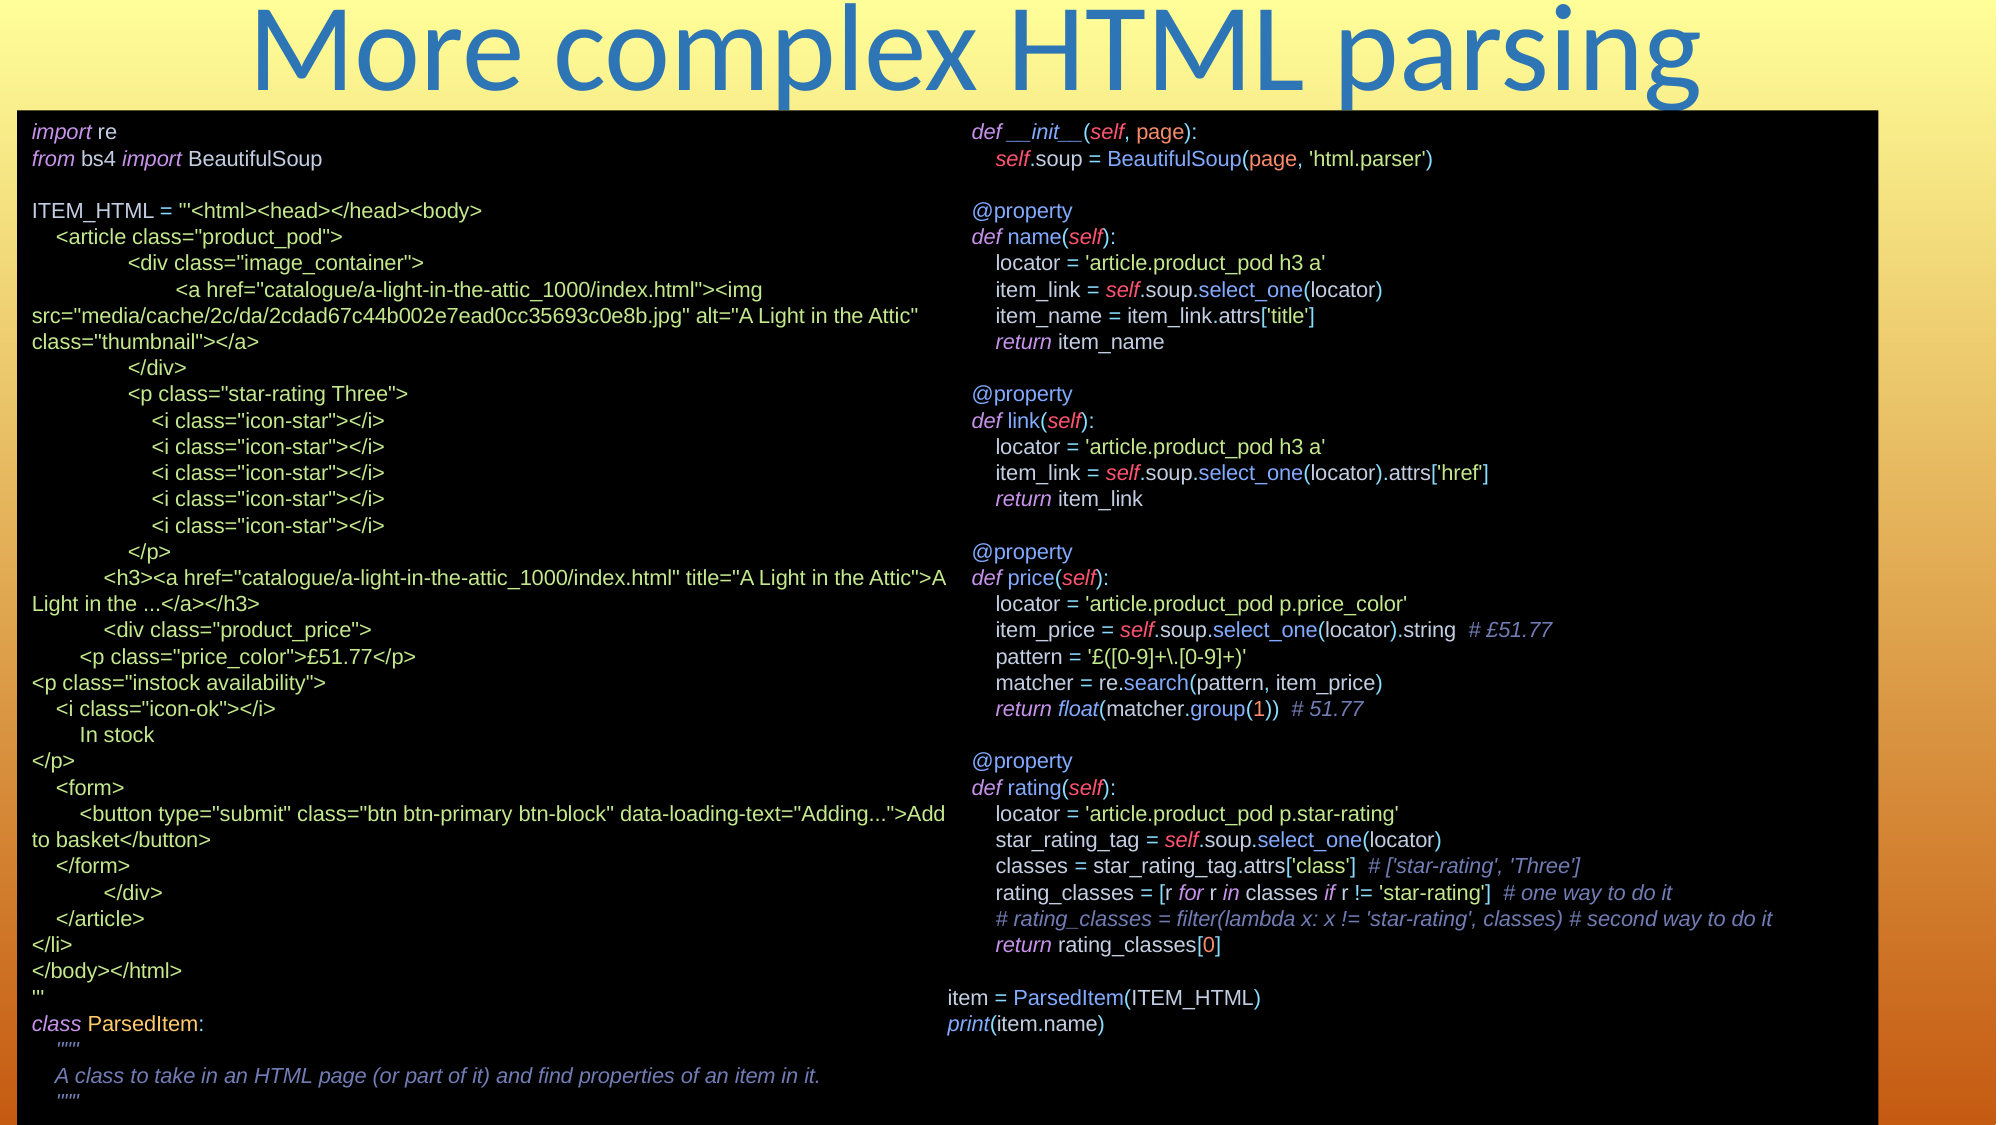

# More complex HTML parsing
import re
from bs4 import BeautifulSoup
ITEM_HTML = '''<html><head></head><body>
    <article class="product_pod">
                <div class="image_container">
                        <a href="catalogue/a-light-in-the-attic_1000/index.html"><img src="media/cache/2c/da/2cdad67c44b002e7ead0cc35693c0e8b.jpg" alt="A Light in the Attic" class="thumbnail"></a>
                </div>
                <p class="star-rating Three">
                    <i class="icon-star"></i>
                    <i class="icon-star"></i>
                    <i class="icon-star"></i>
                    <i class="icon-star"></i>
                    <i class="icon-star"></i>
                </p>
            <h3><a href="catalogue/a-light-in-the-attic_1000/index.html" title="A Light in the Attic">A Light in the ...</a></h3>
            <div class="product_price">
        <p class="price_color">£51.77</p>
<p class="instock availability">
    <i class="icon-ok"></i>
        In stock
</p>
    <form>
        <button type="submit" class="btn btn-primary btn-block" data-loading-text="Adding...">Add to basket</button>
    </form>
            </div>
    </article>
</li>
</body></html>
'''
class ParsedItem:
    """
    A class to take in an HTML page (or part of it) and find properties of an item in it.
    """
    def __init__(self, page):
        self.soup = BeautifulSoup(page, 'html.parser')
    @property
    def name(self):
        locator = 'article.product_pod h3 a'
        item_link = self.soup.select_one(locator)
        item_name = item_link.attrs['title']
        return item_name
    @property
    def link(self):
        locator = 'article.product_pod h3 a'
        item_link = self.soup.select_one(locator).attrs['href']
        return item_link
    @property
    def price(self):
        locator = 'article.product_pod p.price_color'
        item_price = self.soup.select_one(locator).string  # £51.77
        pattern = '£([0-9]+\.[0-9]+)'
        matcher = re.search(pattern, item_price)
        return float(matcher.group(1))  # 51.77
    @property
    def rating(self):
        locator = 'article.product_pod p.star-rating'
        star_rating_tag = self.soup.select_one(locator)
        classes = star_rating_tag.attrs['class']  # ['star-rating', 'Three']
        rating_classes = [r for r in classes if r != 'star-rating']  # one way to do it
        # rating_classes = filter(lambda x: x != 'star-rating', classes) # second way to do it
        return rating_classes[0]
item = ParsedItem(ITEM_HTML)
print(item.name)

599